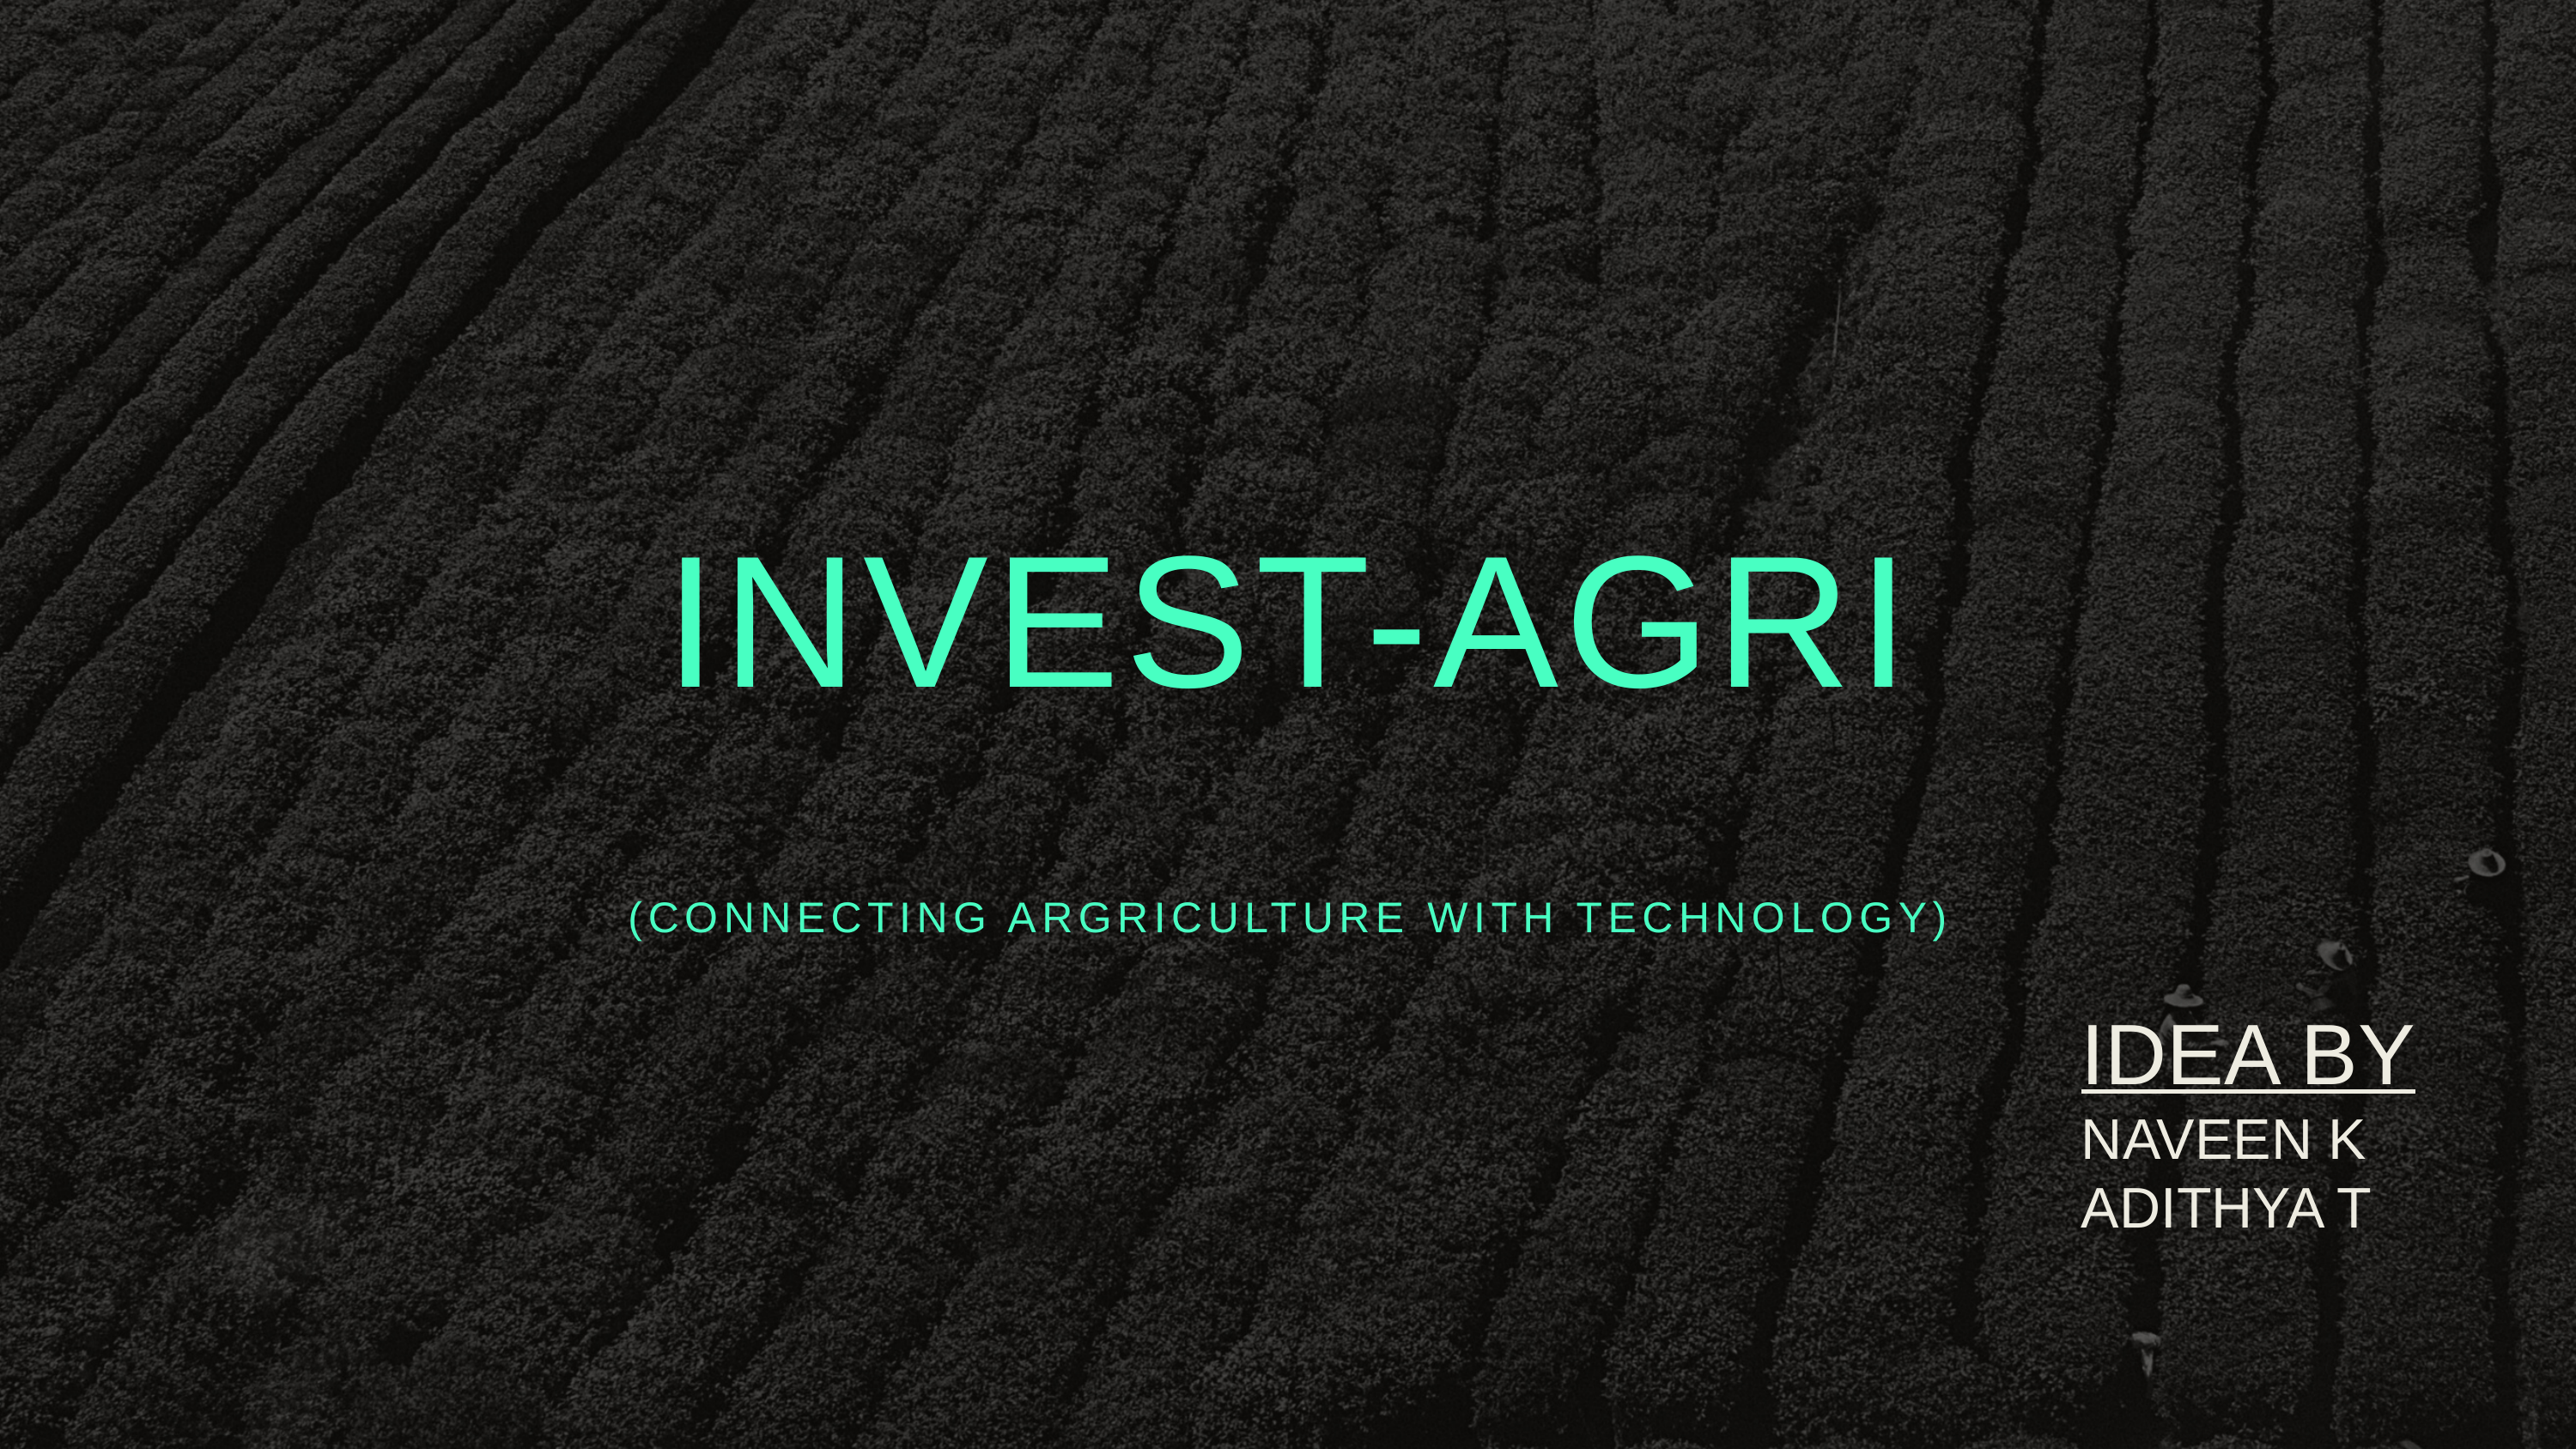

INVEST-AGRI
(CONNECTING ARGRICULTURE WITH TECHNOLOGY)

IDEA BY
NAVEEN K
ADITHYA T